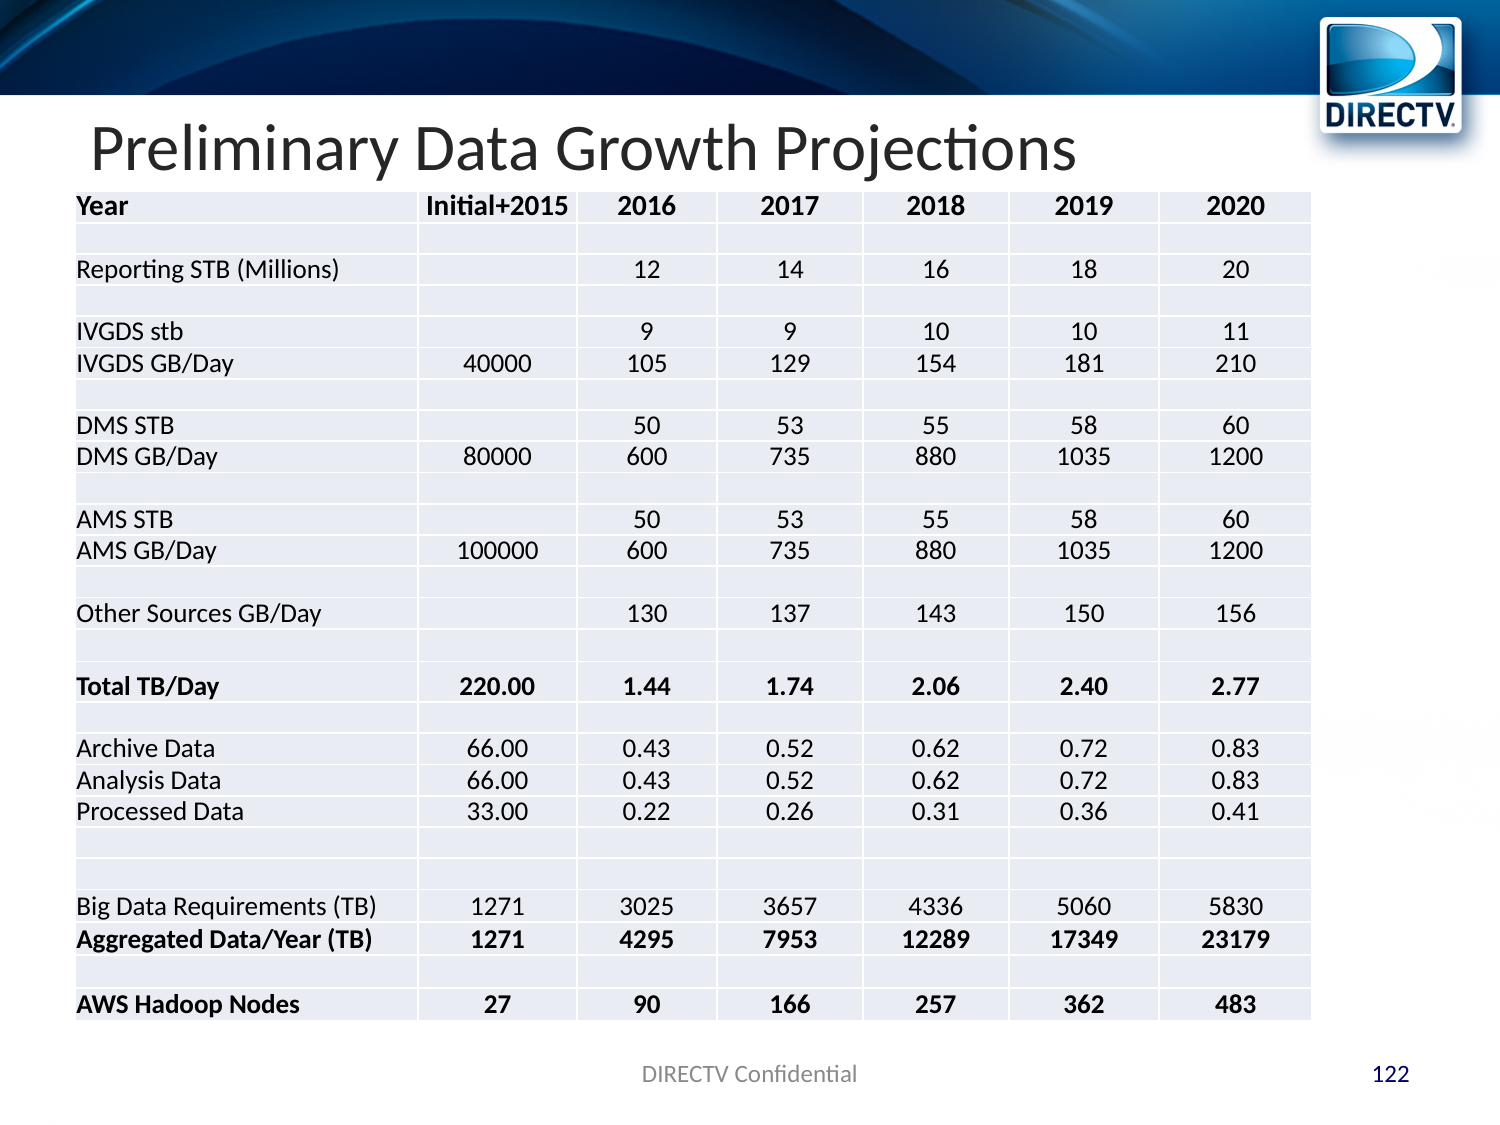

# Preliminary Data Growth Projections
| Year | Initial+2015 | 2016 | 2017 | 2018 | 2019 | 2020 |
| --- | --- | --- | --- | --- | --- | --- |
|  |  |  |  |  |  |  |
| Reporting STB (Millions) |  | 12 | 14 | 16 | 18 | 20 |
|  |  |  |  |  |  |  |
| IVGDS stb |  | 9 | 9 | 10 | 10 | 11 |
| IVGDS GB/Day | 40000 | 105 | 129 | 154 | 181 | 210 |
|  |  |  |  |  |  |  |
| DMS STB |  | 50 | 53 | 55 | 58 | 60 |
| DMS GB/Day | 80000 | 600 | 735 | 880 | 1035 | 1200 |
|  |  |  |  |  |  |  |
| AMS STB |  | 50 | 53 | 55 | 58 | 60 |
| AMS GB/Day | 100000 | 600 | 735 | 880 | 1035 | 1200 |
|  |  |  |  |  |  |  |
| Other Sources GB/Day |  | 130 | 137 | 143 | 150 | 156 |
|  |  |  |  |  |  |  |
| Total TB/Day | 220.00 | 1.44 | 1.74 | 2.06 | 2.40 | 2.77 |
|  |  |  |  |  |  |  |
| Archive Data | 66.00 | 0.43 | 0.52 | 0.62 | 0.72 | 0.83 |
| Analysis Data | 66.00 | 0.43 | 0.52 | 0.62 | 0.72 | 0.83 |
| Processed Data | 33.00 | 0.22 | 0.26 | 0.31 | 0.36 | 0.41 |
|  |  |  |  |  |  |  |
|  |  |  |  |  |  |  |
| Big Data Requirements (TB) | 1271 | 3025 | 3657 | 4336 | 5060 | 5830 |
| Aggregated Data/Year (TB) | 1271 | 4295 | 7953 | 12289 | 17349 | 23179 |
|  |  |  |  |  |  |  |
| AWS Hadoop Nodes | 27 | 90 | 166 | 257 | 362 | 483 |
DIRECTV Confidential
122